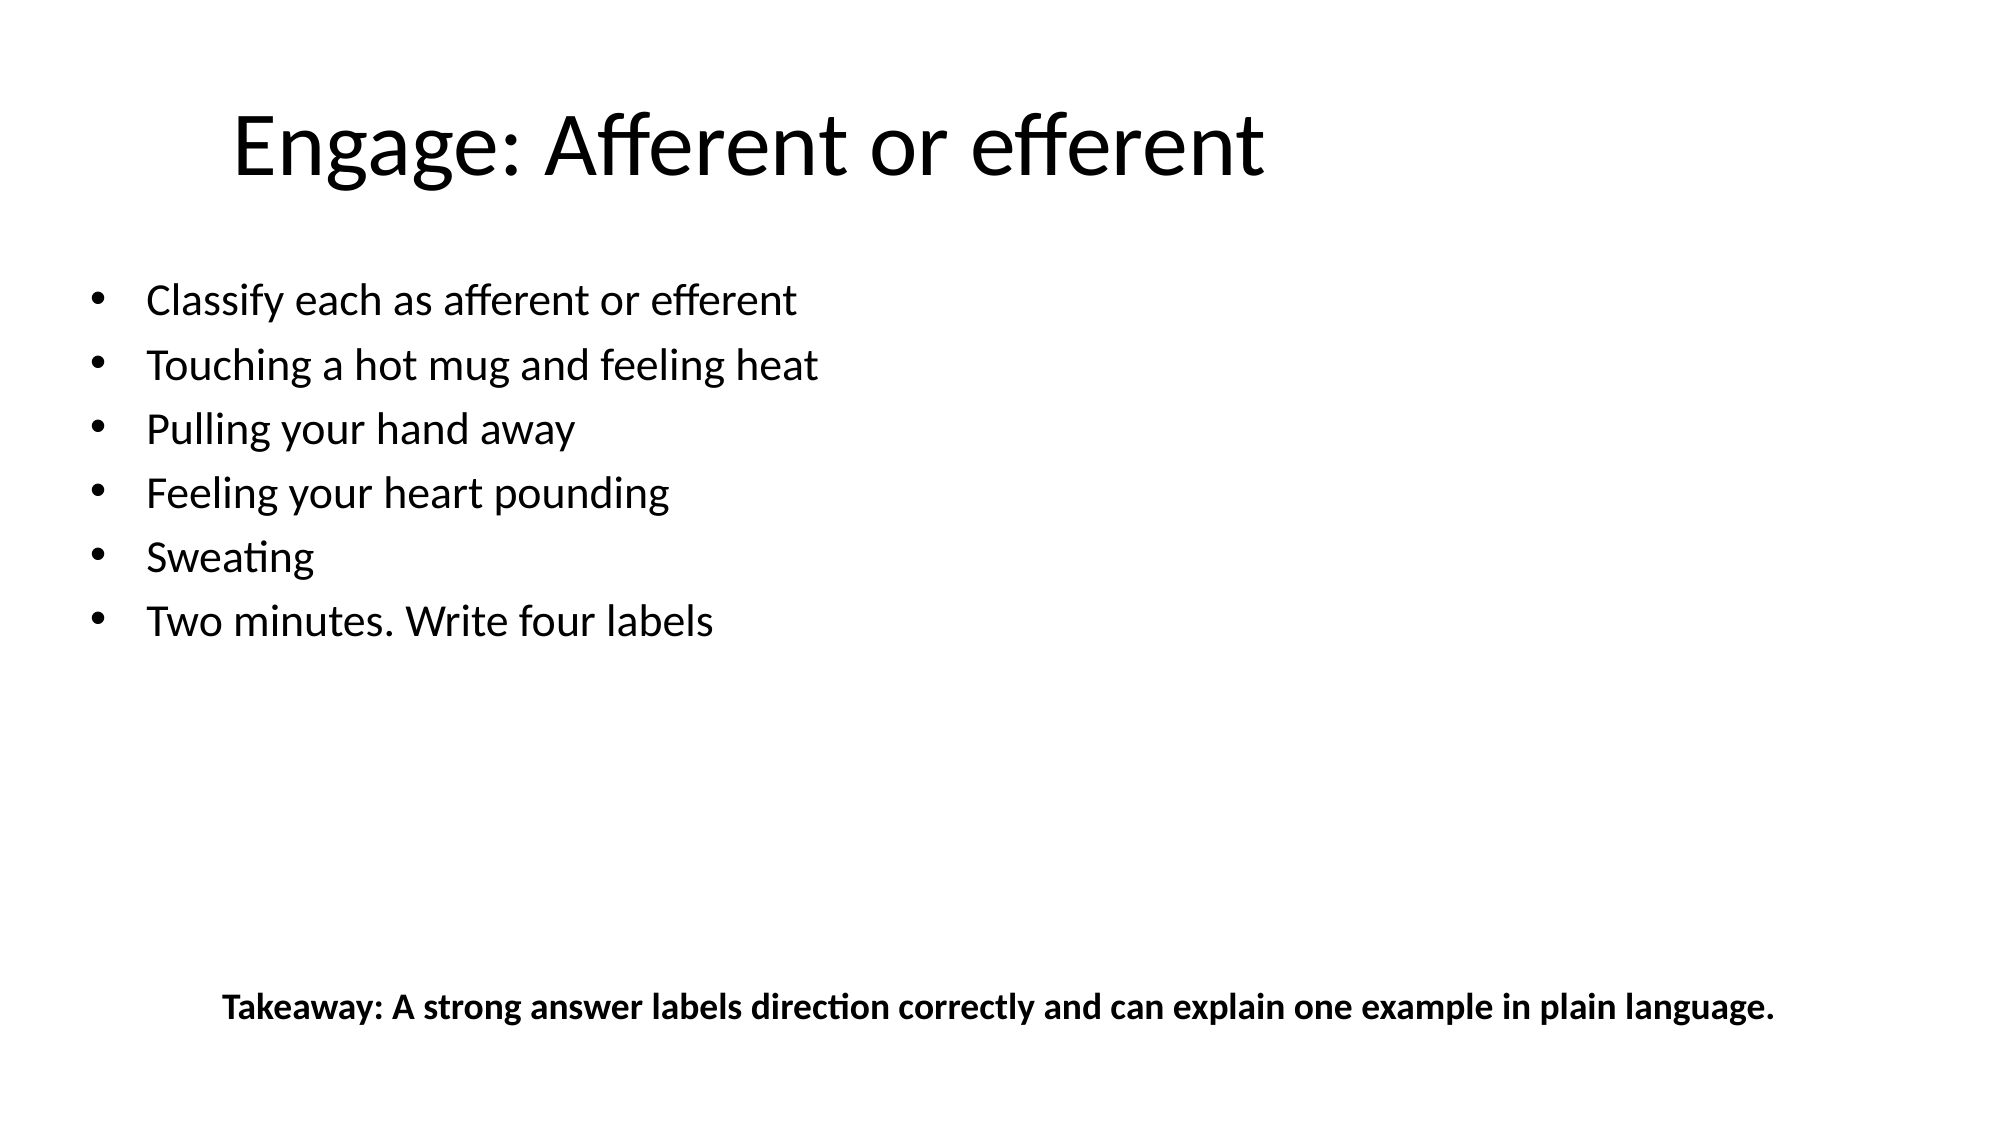

# Engage: Afferent or efferent
Classify each as afferent or efferent
Touching a hot mug and feeling heat
Pulling your hand away
Feeling your heart pounding
Sweating
Two minutes. Write four labels
Takeaway: A strong answer labels direction correctly and can explain one example in plain language.